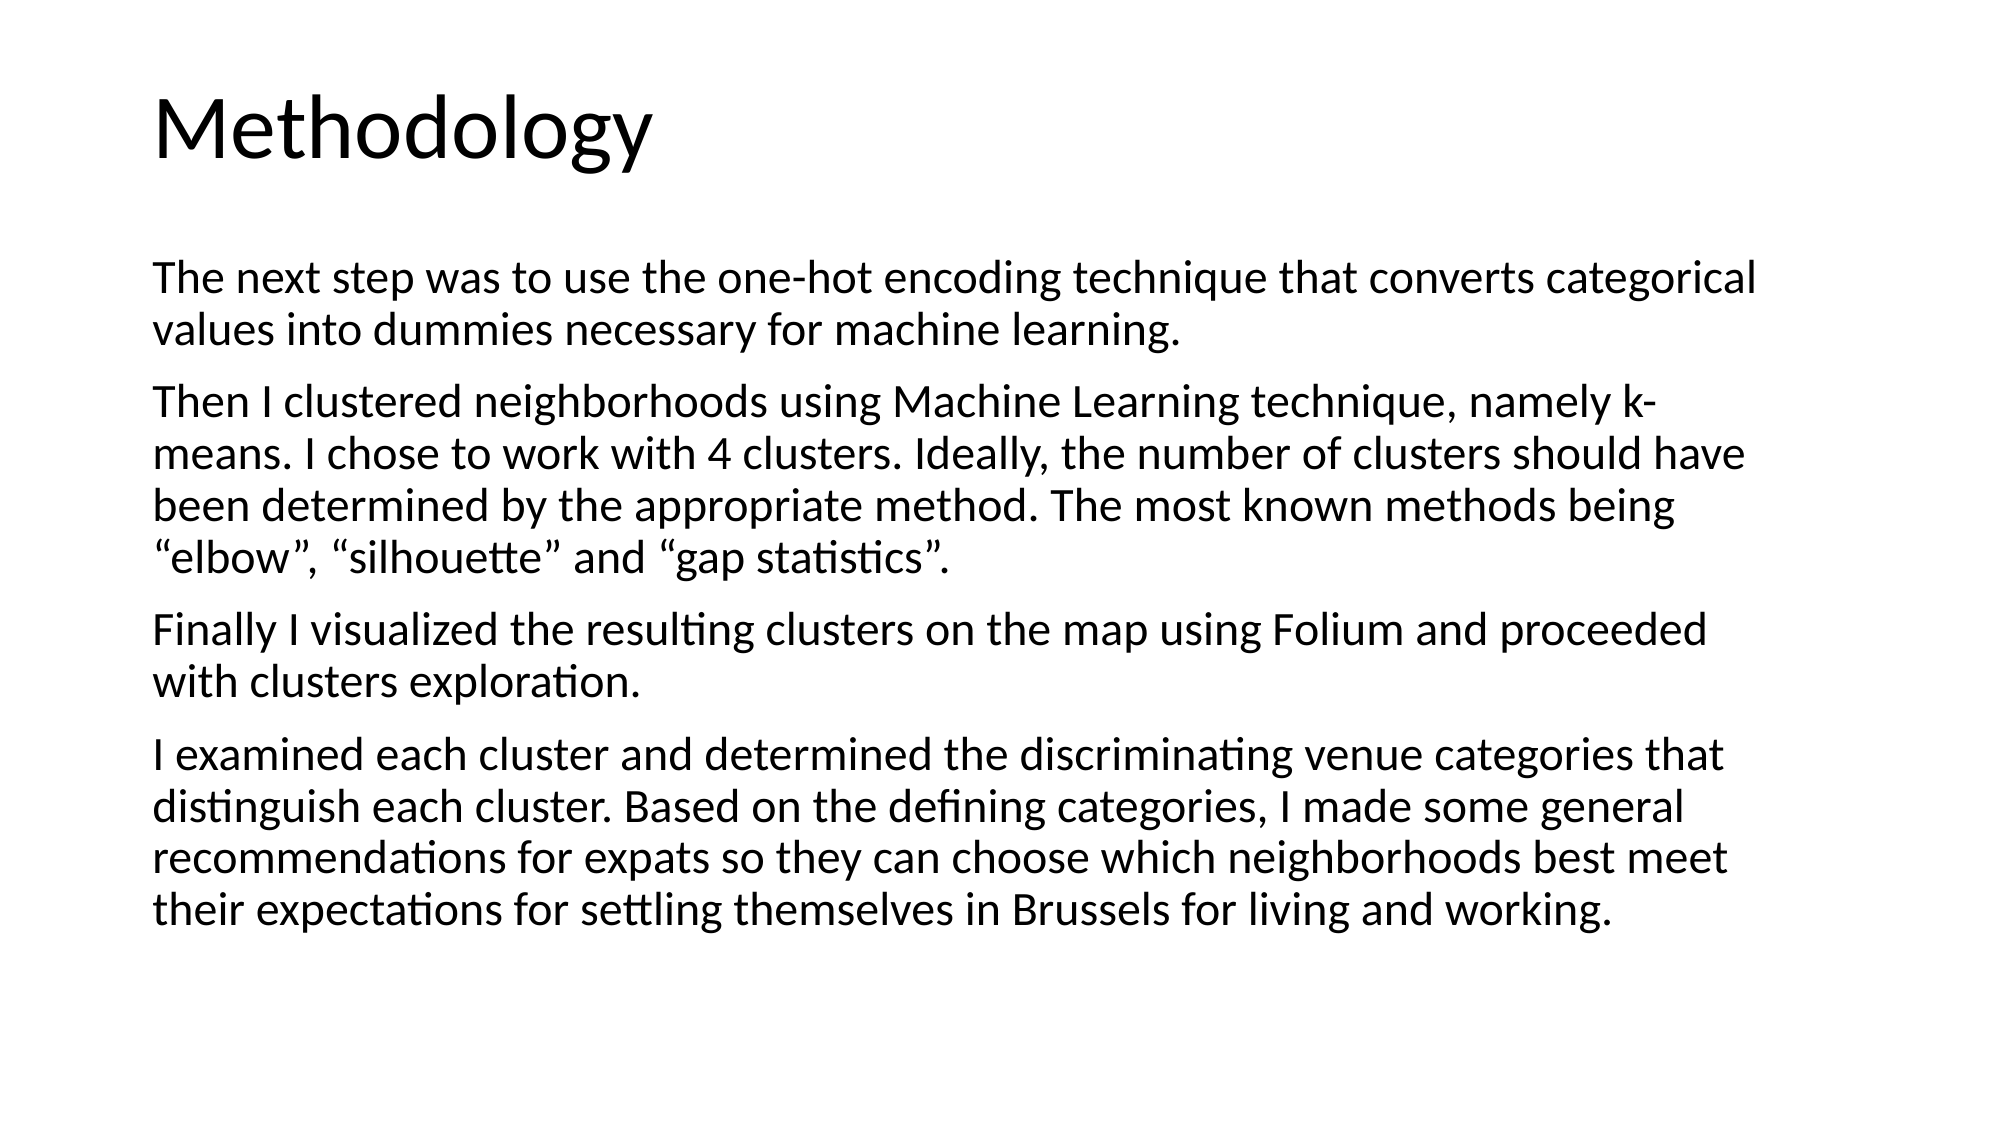

# Methodology
The next step was to use the one-hot encoding technique that converts categorical values into dummies necessary for machine learning.
Then I clustered neighborhoods using Machine Learning technique, namely k-means. I chose to work with 4 clusters. Ideally, the number of clusters should have been determined by the appropriate method. The most known methods being “elbow”, “silhouette” and “gap statistics”.
Finally I visualized the resulting clusters on the map using Folium and proceeded with clusters exploration.
I examined each cluster and determined the discriminating venue categories that distinguish each cluster. Based on the defining categories, I made some general recommendations for expats so they can choose which neighborhoods best meet their expectations for settling themselves in Brussels for living and working.